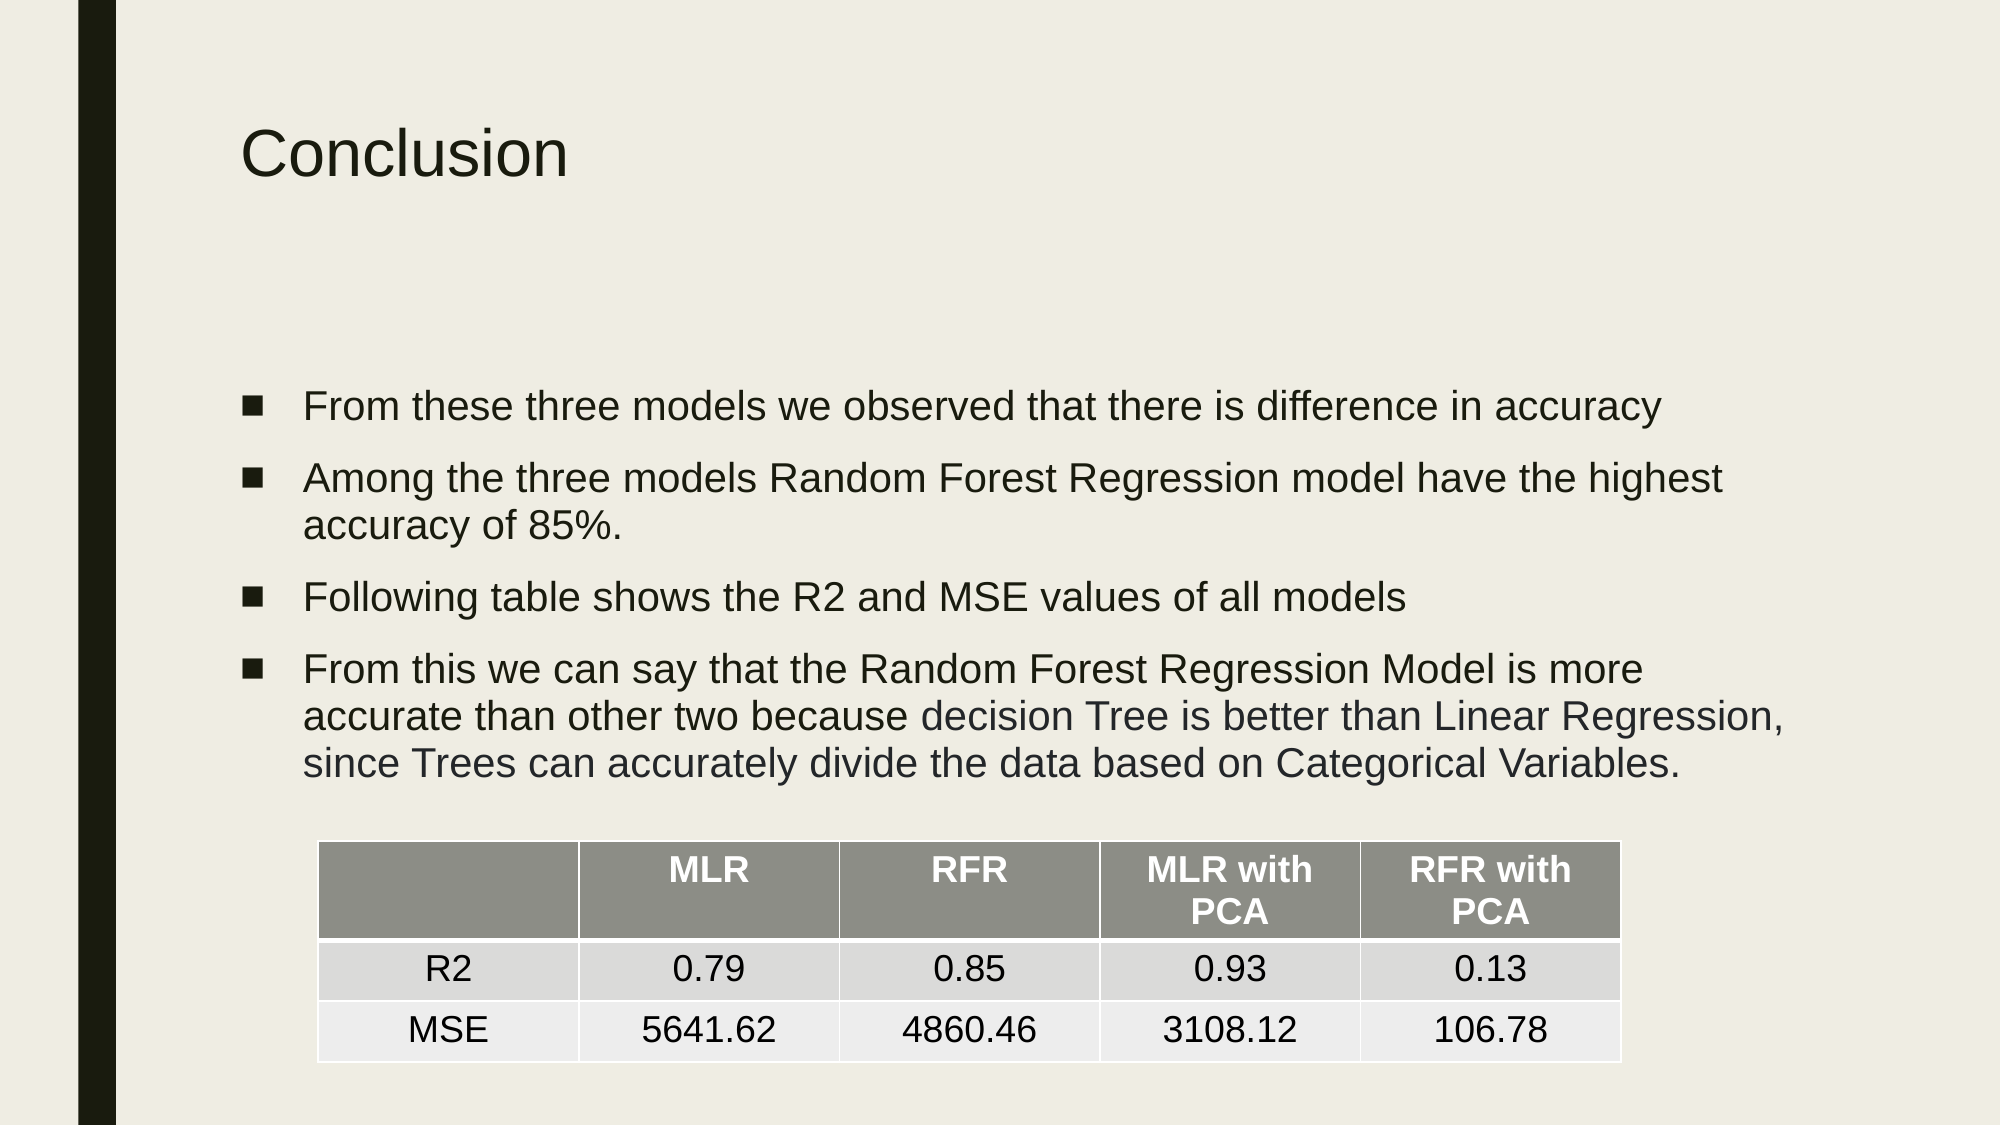

# Conclusion
From these three models we observed that there is difference in accuracy
Among the three models Random Forest Regression model have the highest accuracy of 85%.
Following table shows the R2 and MSE values of all models
From this we can say that the Random Forest Regression Model is more accurate than other two because decision Tree is better than Linear Regression, since Trees can accurately divide the data based on Categorical Variables.
|  | MLR | RFR | MLR with PCA | RFR with PCA |
| --- | --- | --- | --- | --- |
| R2 | 0.79 | 0.85 | 0.93 | 0.13 |
| MSE | 5641.62 | 4860.46 | 3108.12 | 106.78 |